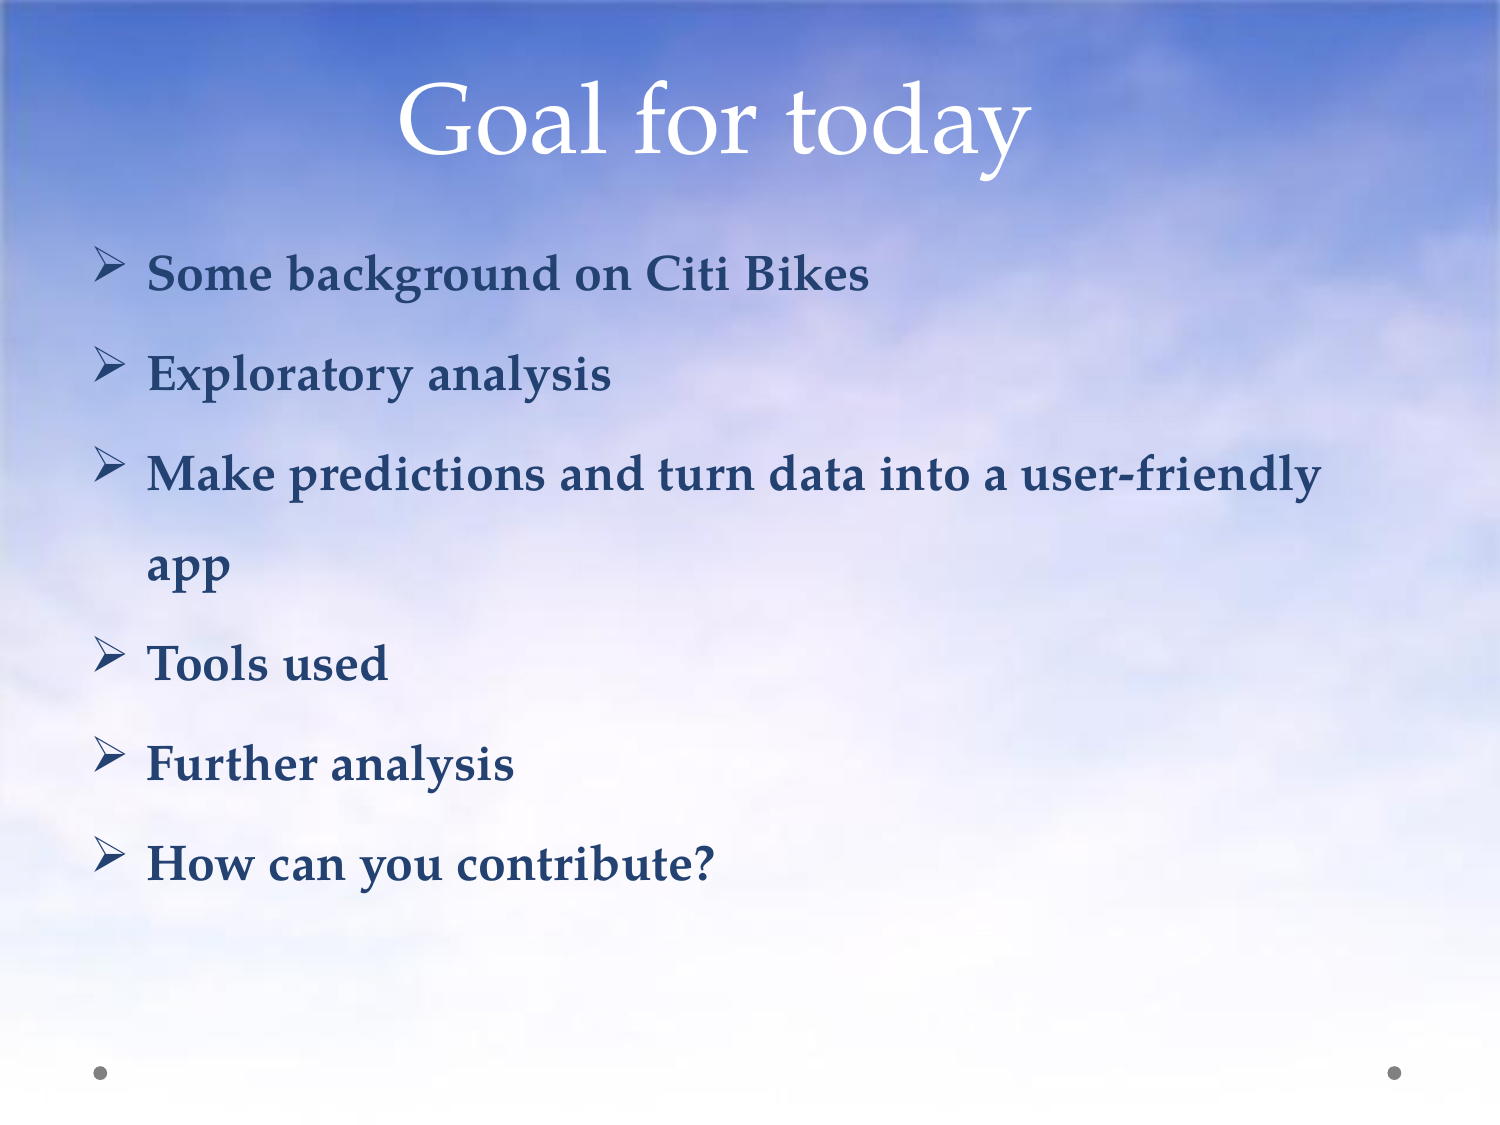

# Goal for today
Some background on Citi Bikes
Exploratory analysis
Make predictions and turn data into a user-friendly app
Tools used
Further analysis
How can you contribute?